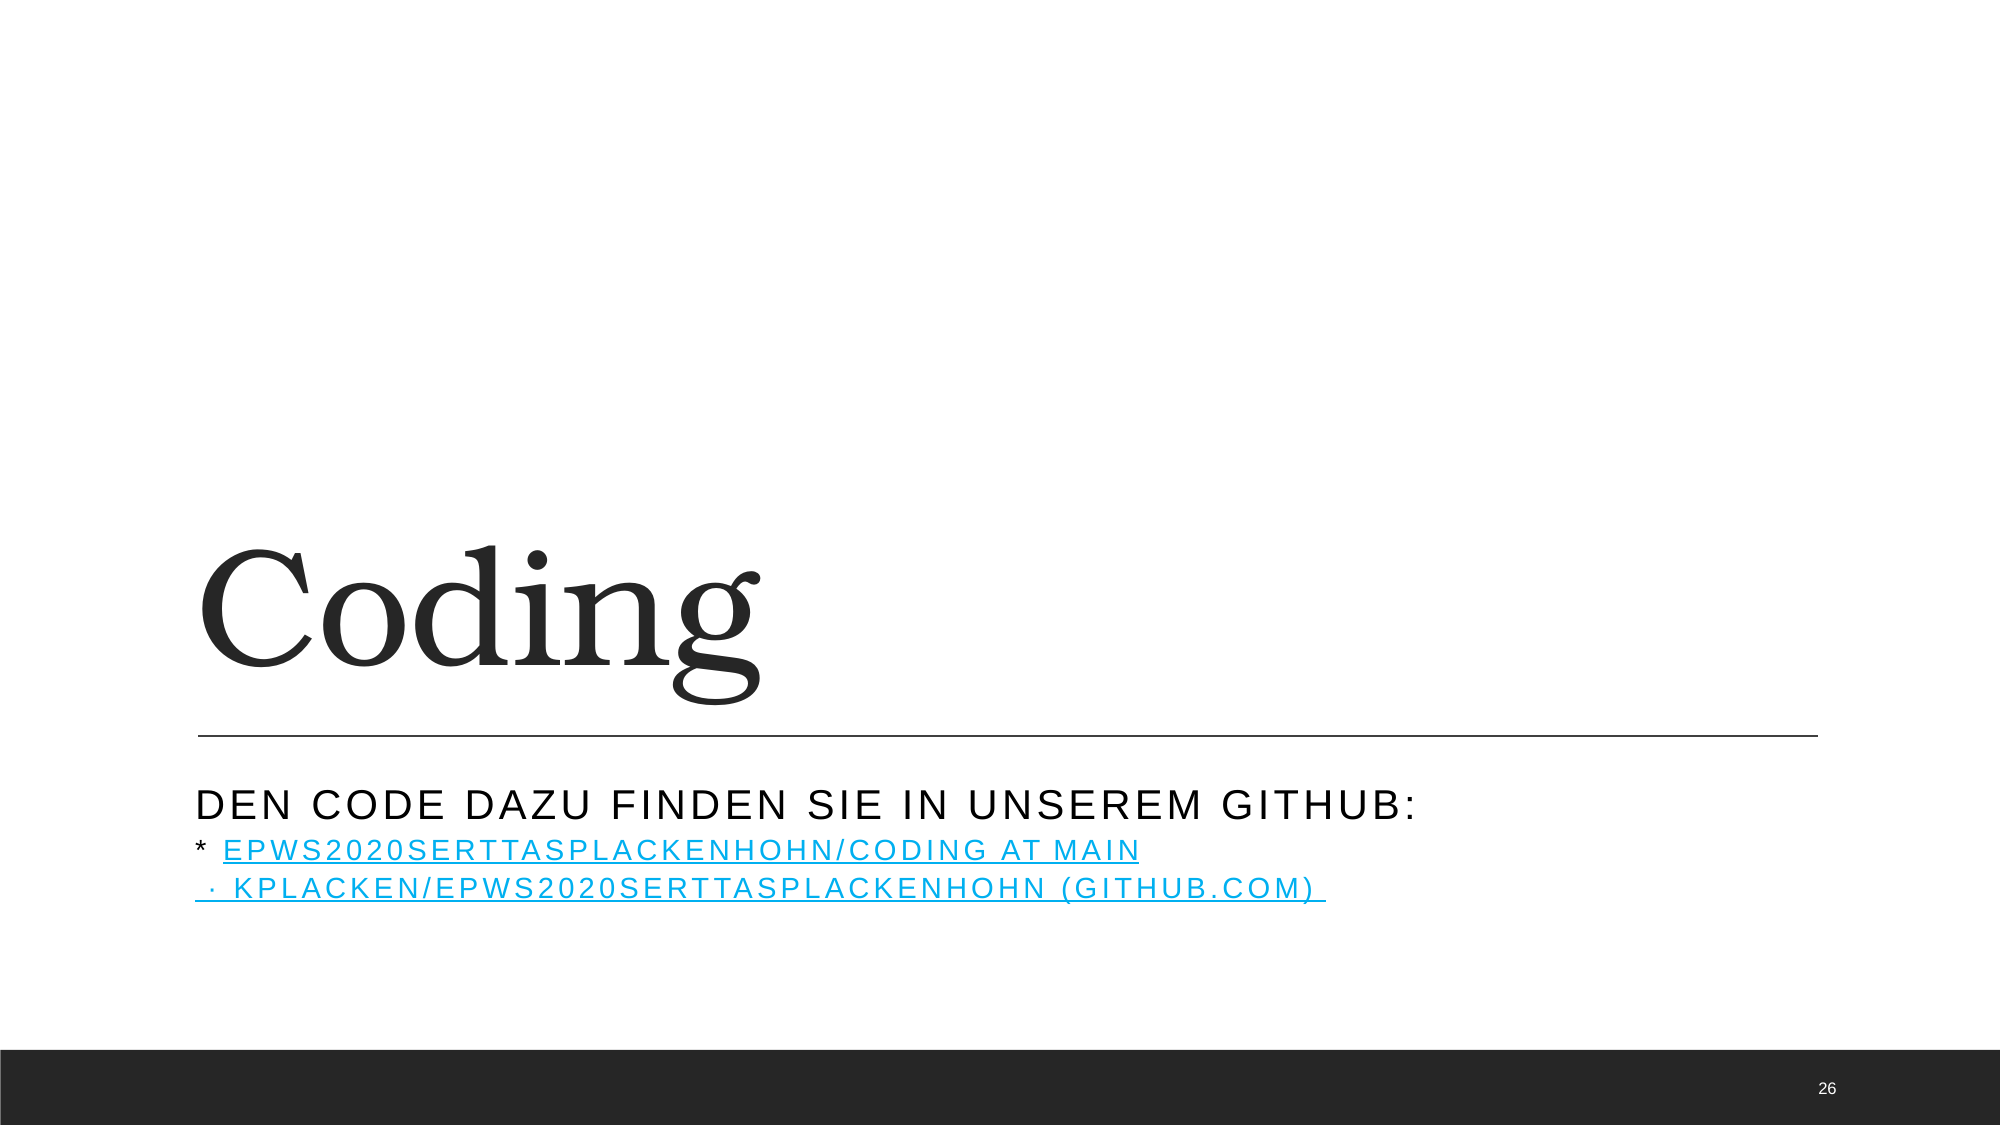

# Coding
Den code dazu findeN SIE in UNSEREM githuB:
* EPWS2020SerttasPlackenhohn/Coding at main · Kplacken/EPWS2020SerttasPlackenhohn (github.com)
26